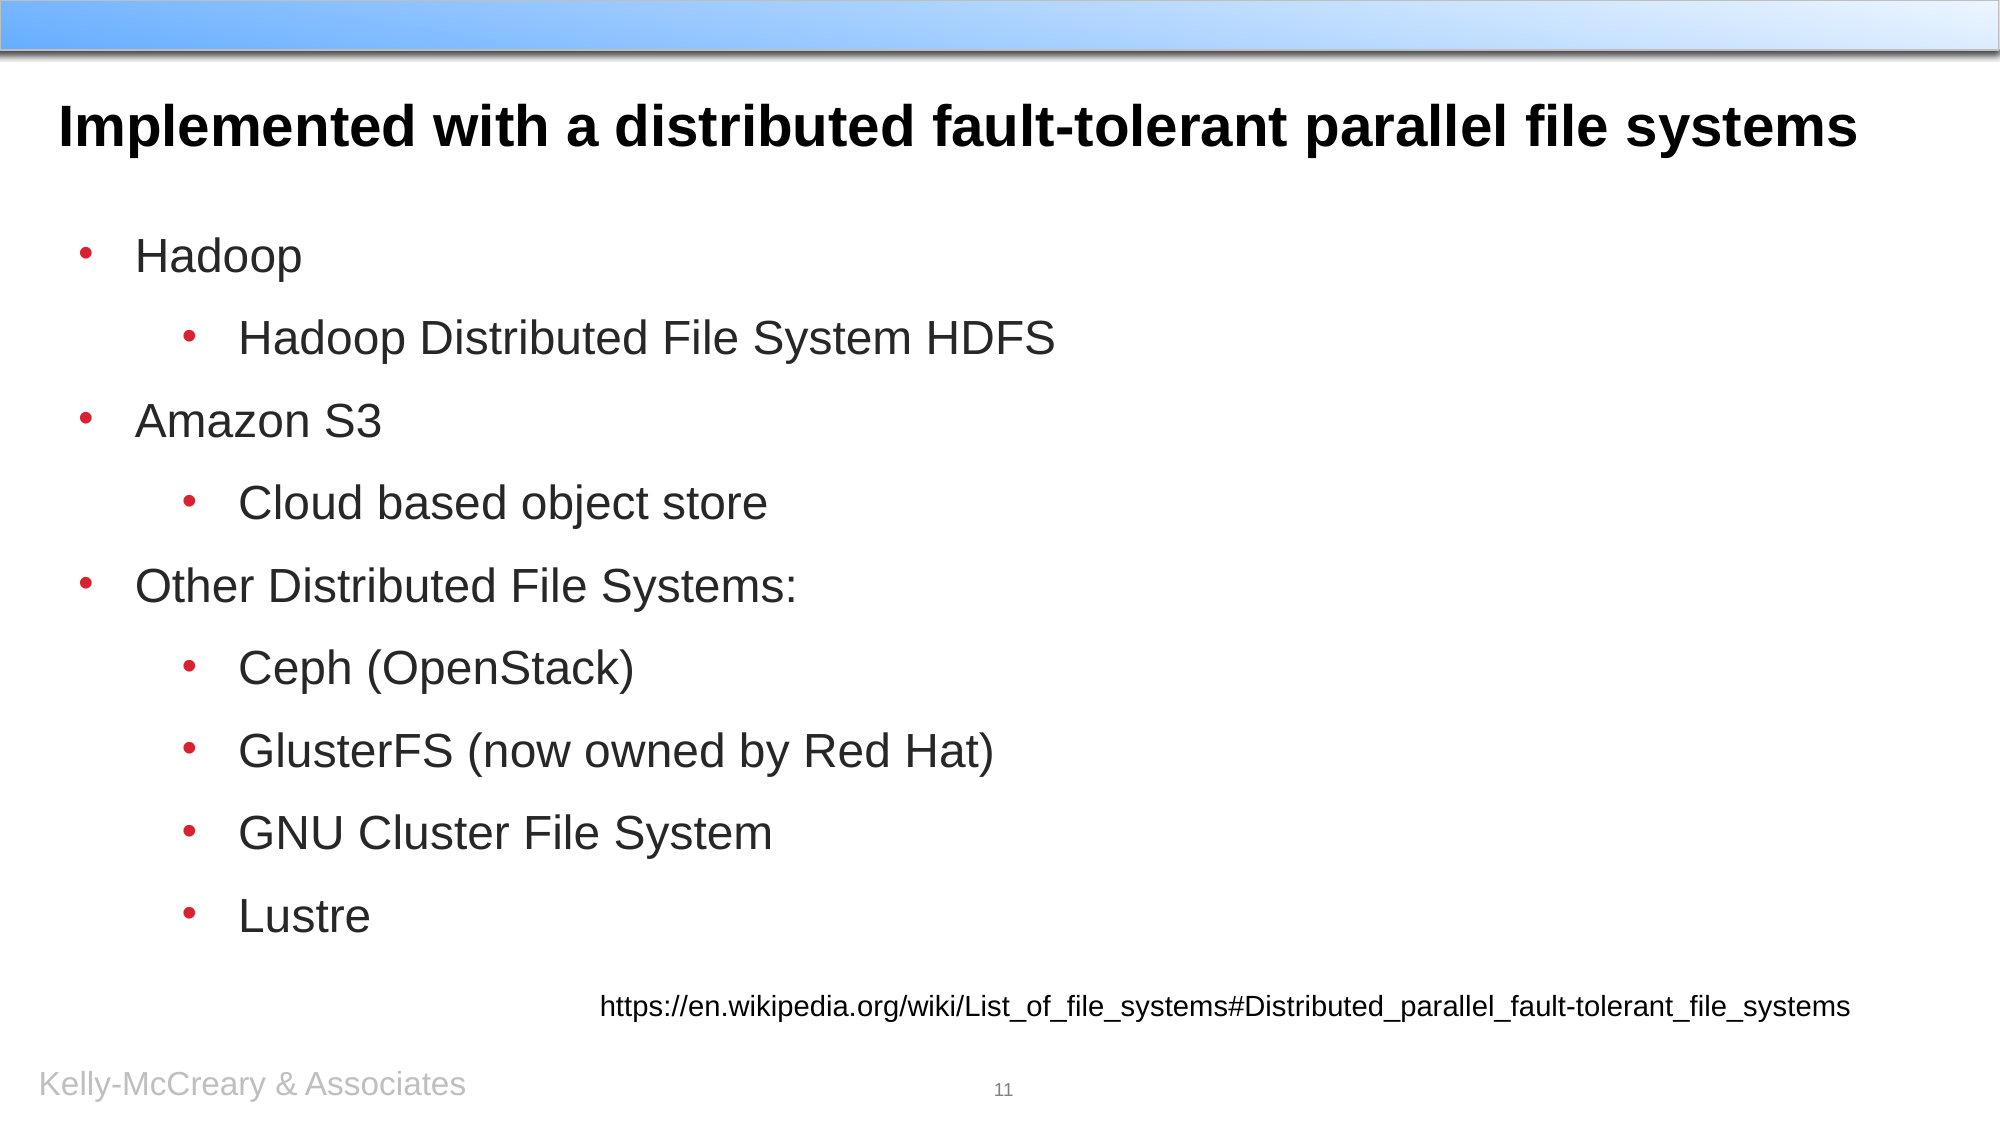

# Implemented with a distributed fault-tolerant parallel file systems
Hadoop
Hadoop Distributed File System HDFS
Amazon S3
Cloud based object store
Other Distributed File Systems:
Ceph (OpenStack)
GlusterFS (now owned by Red Hat)
GNU Cluster File System
Lustre
https://en.wikipedia.org/wiki/List_of_file_systems#Distributed_parallel_fault-tolerant_file_systems